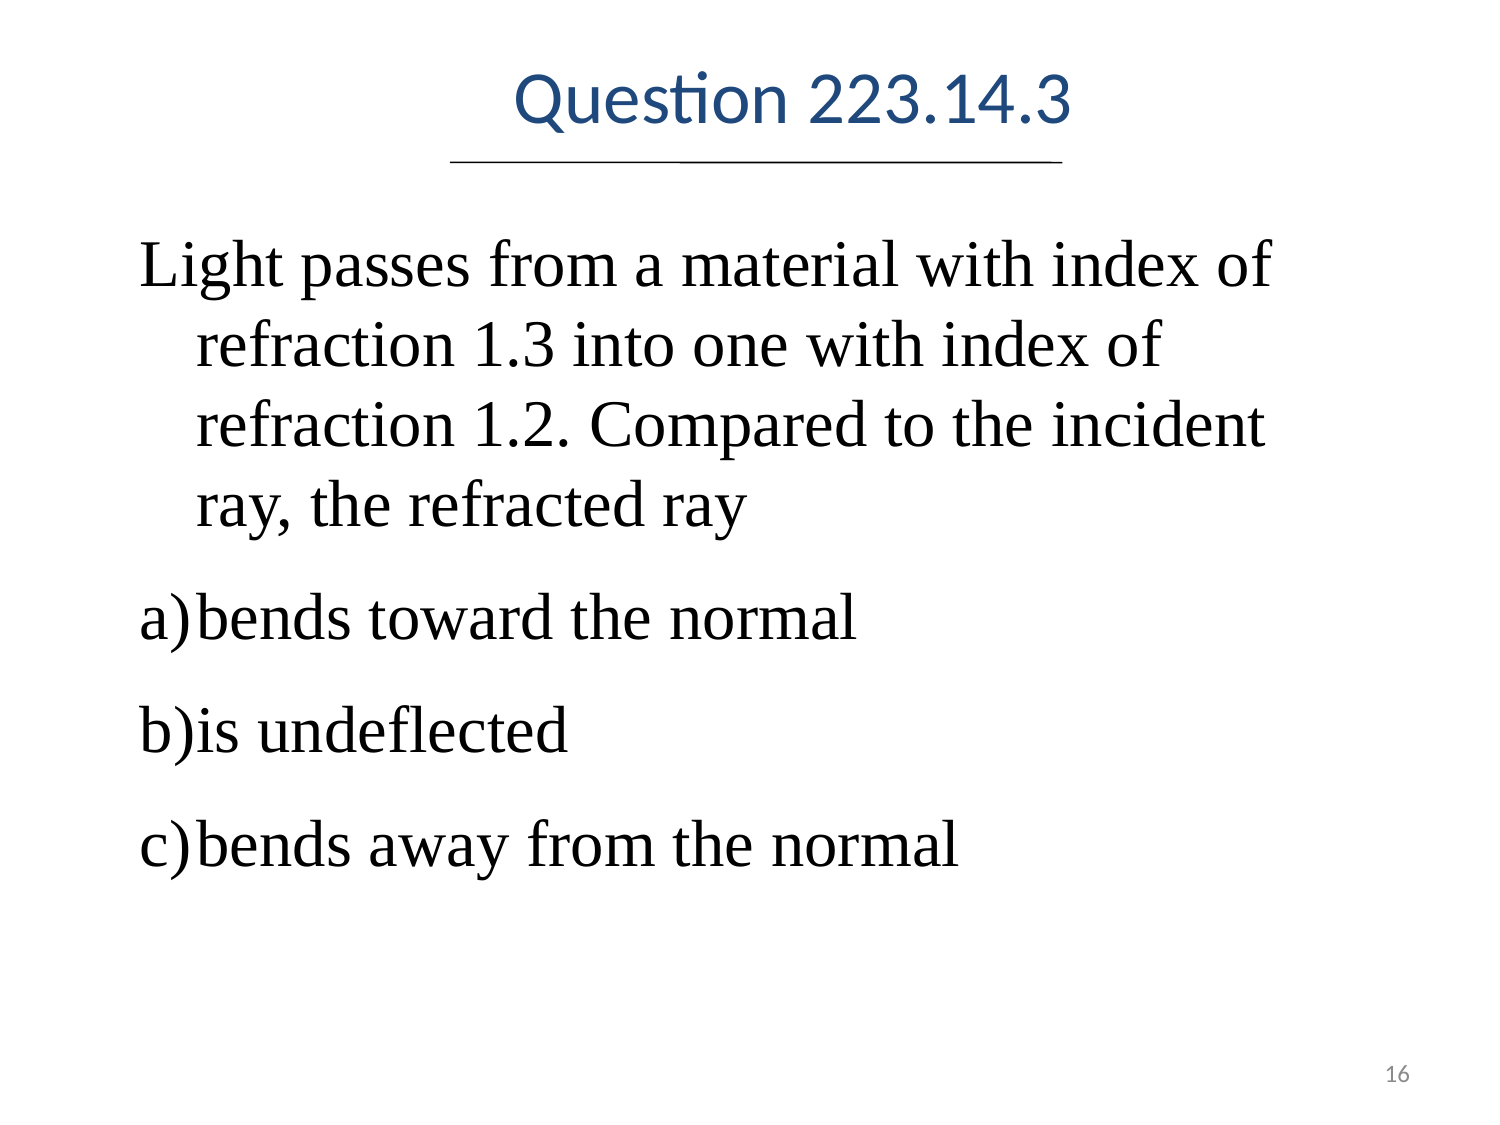

Question 223.14.3

Light passes from a material with index of refraction 1.3 into one with index of refraction 1.2. Compared to the incident ray, the refracted ray
bends toward the normal
is undeflected
bends away from the normal
16